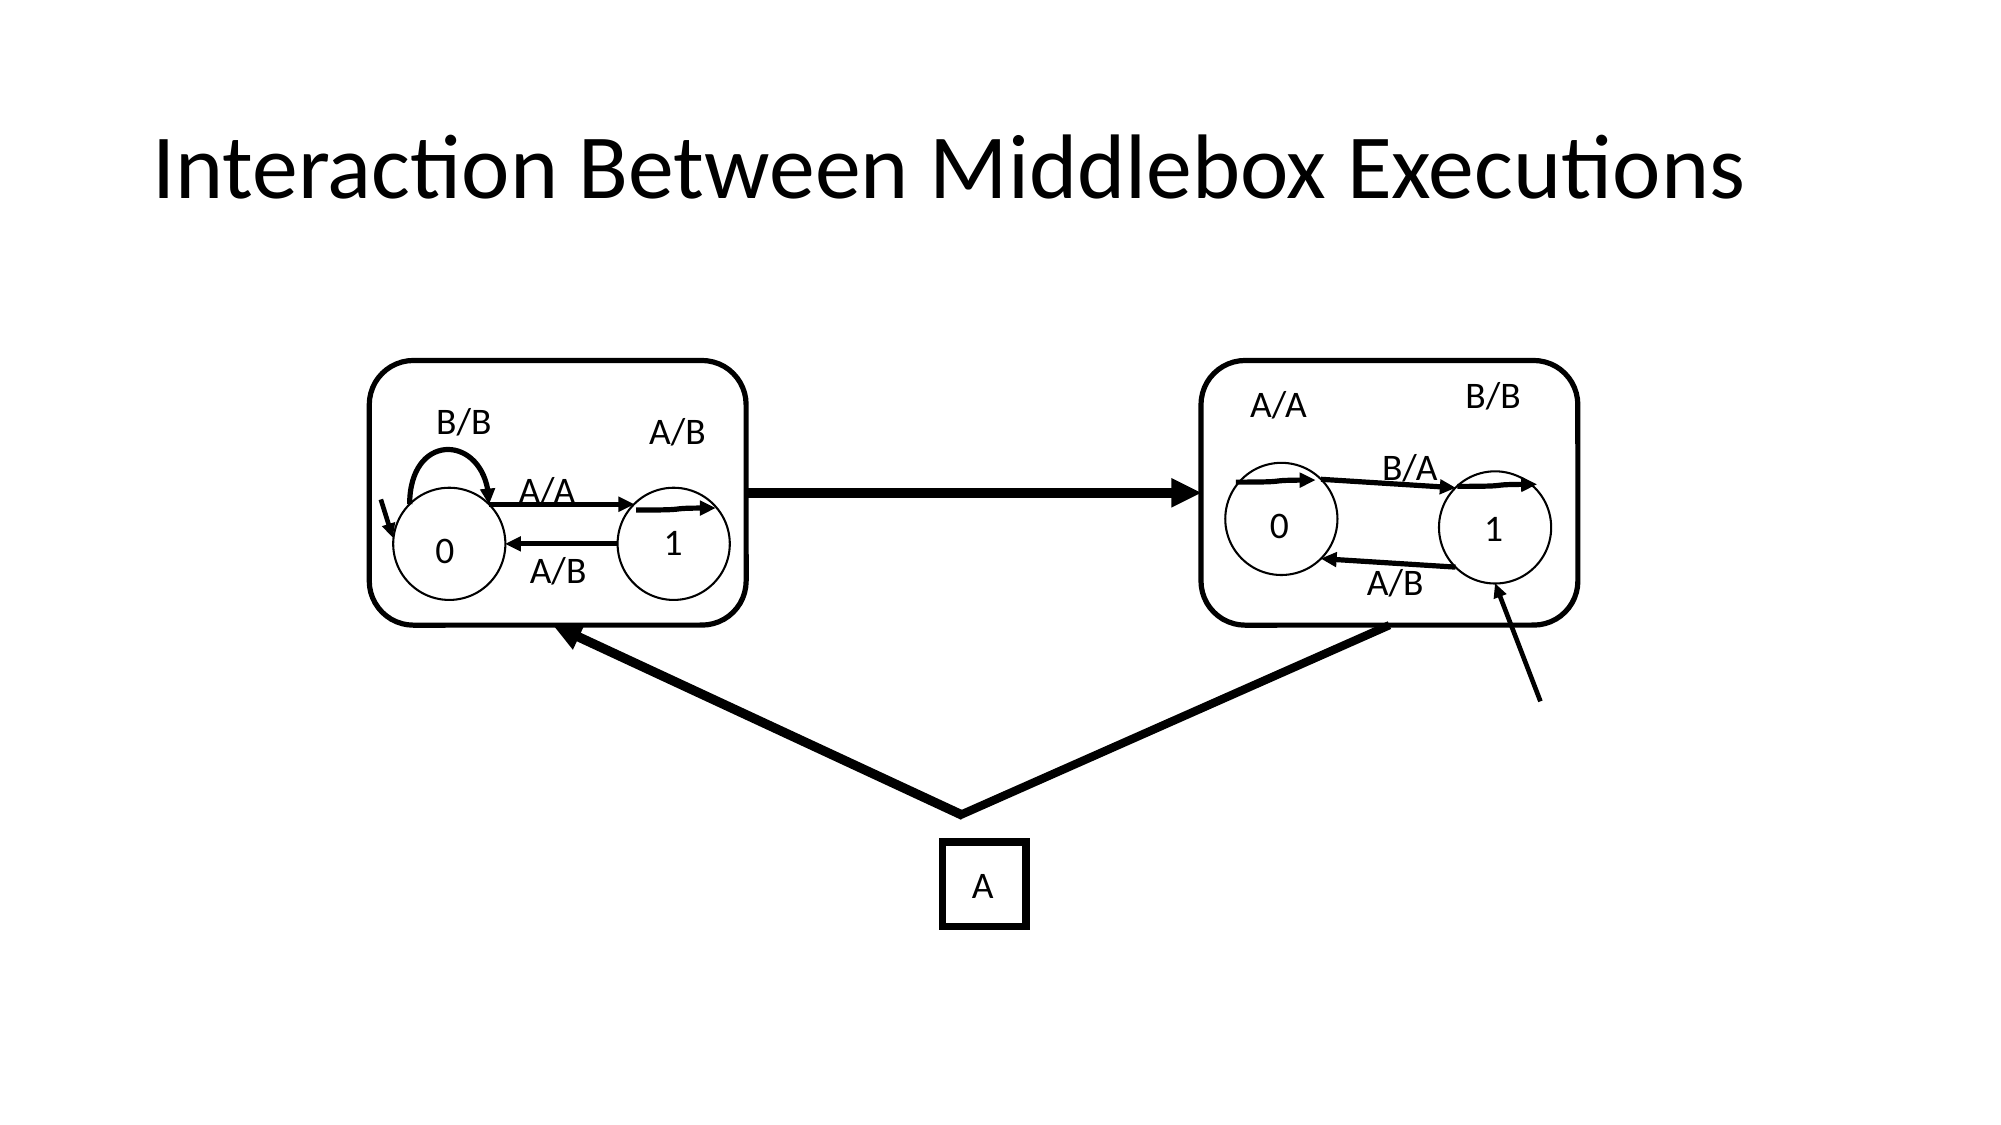

# Interaction Between Middlebox Executions

B/B
A/A
B/B
A/B
B/A
A/A
0
1
1
0
A/B
A/B

A